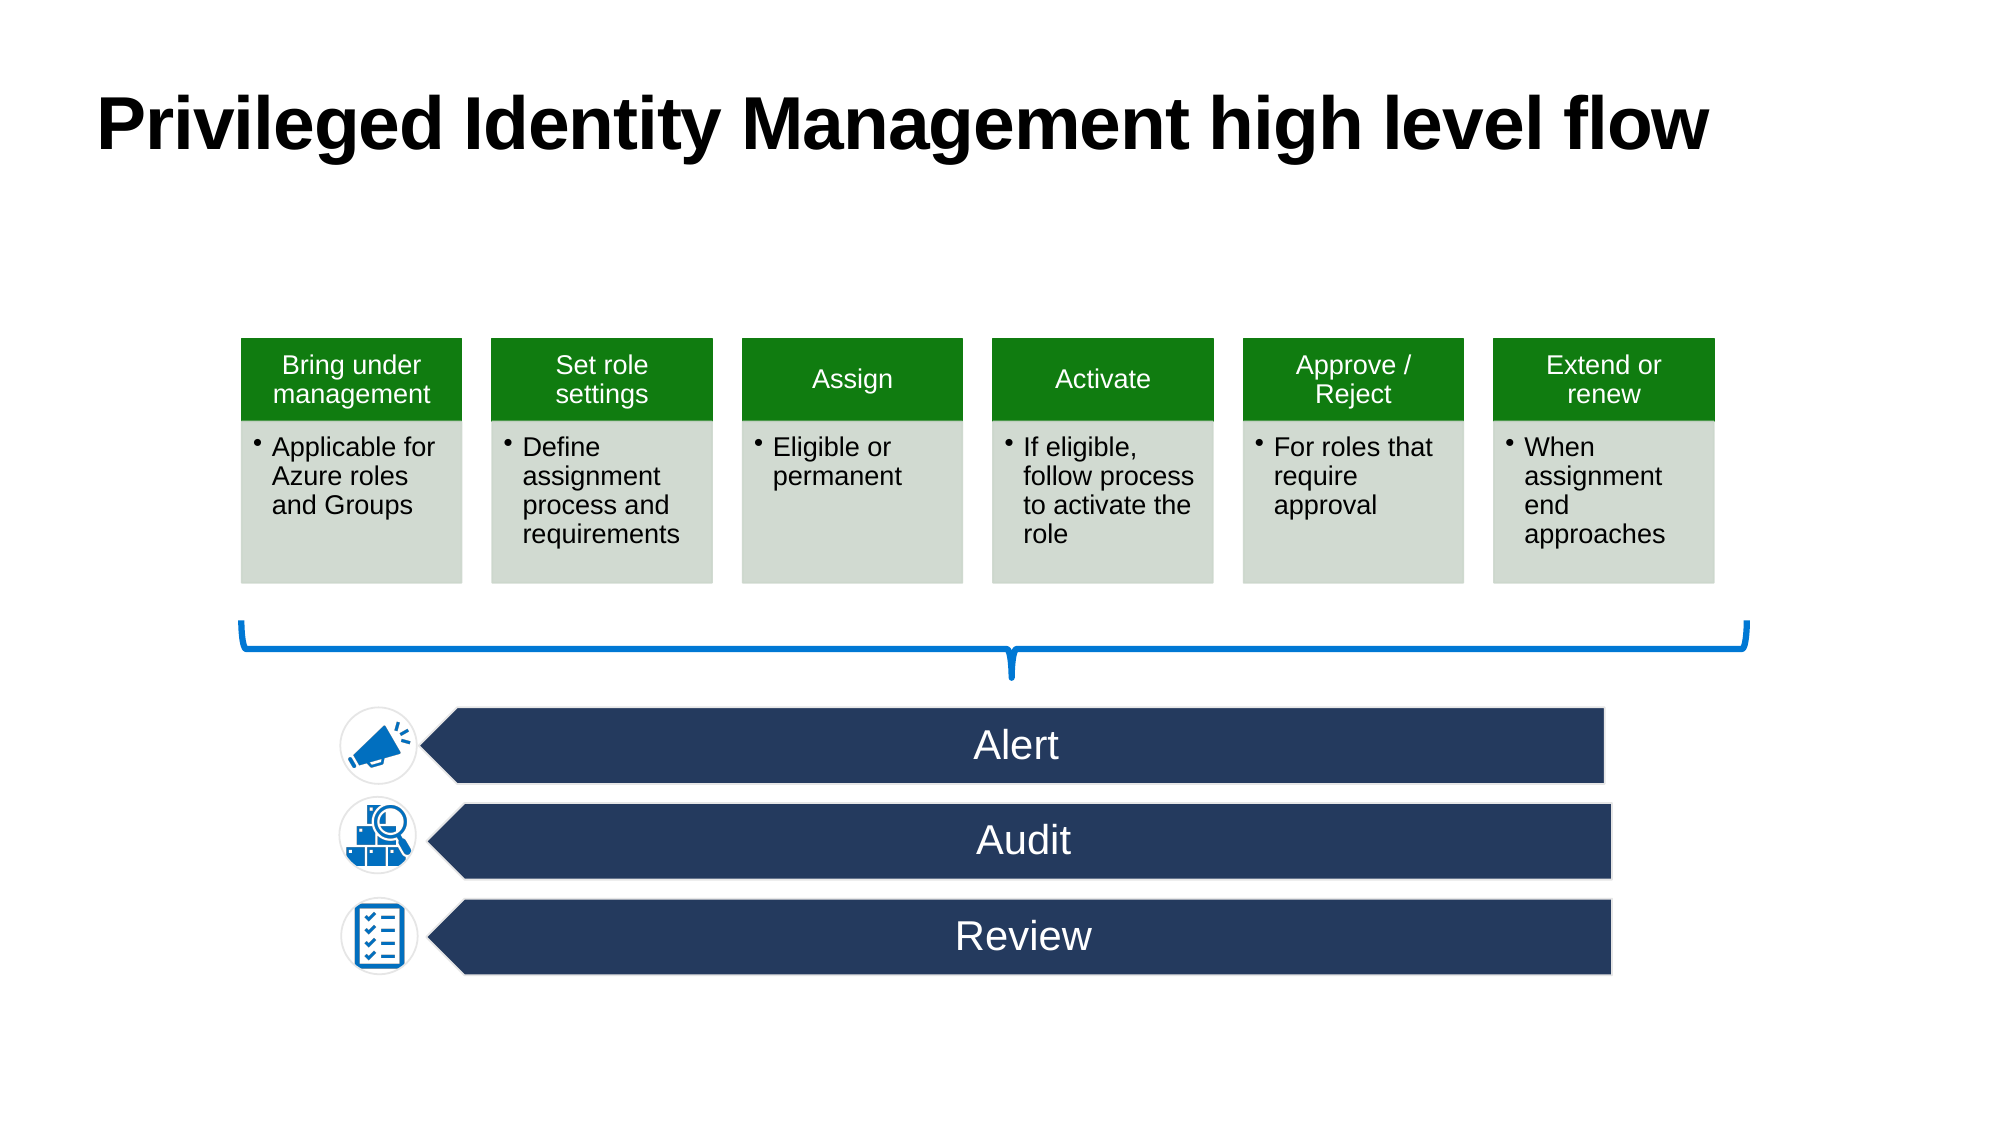

Bring under management
Applicable for Azure roles and Groups
Set role settings
Define assignment process and requirements
Assign
Eligible or permanent
Activate
If eligible, follow process to activate the role
Approve / Reject
For roles that require approval
Extend or renew
When assignment end approaches
# Privileged Identity Management high level flow
Alert
Audit
Review